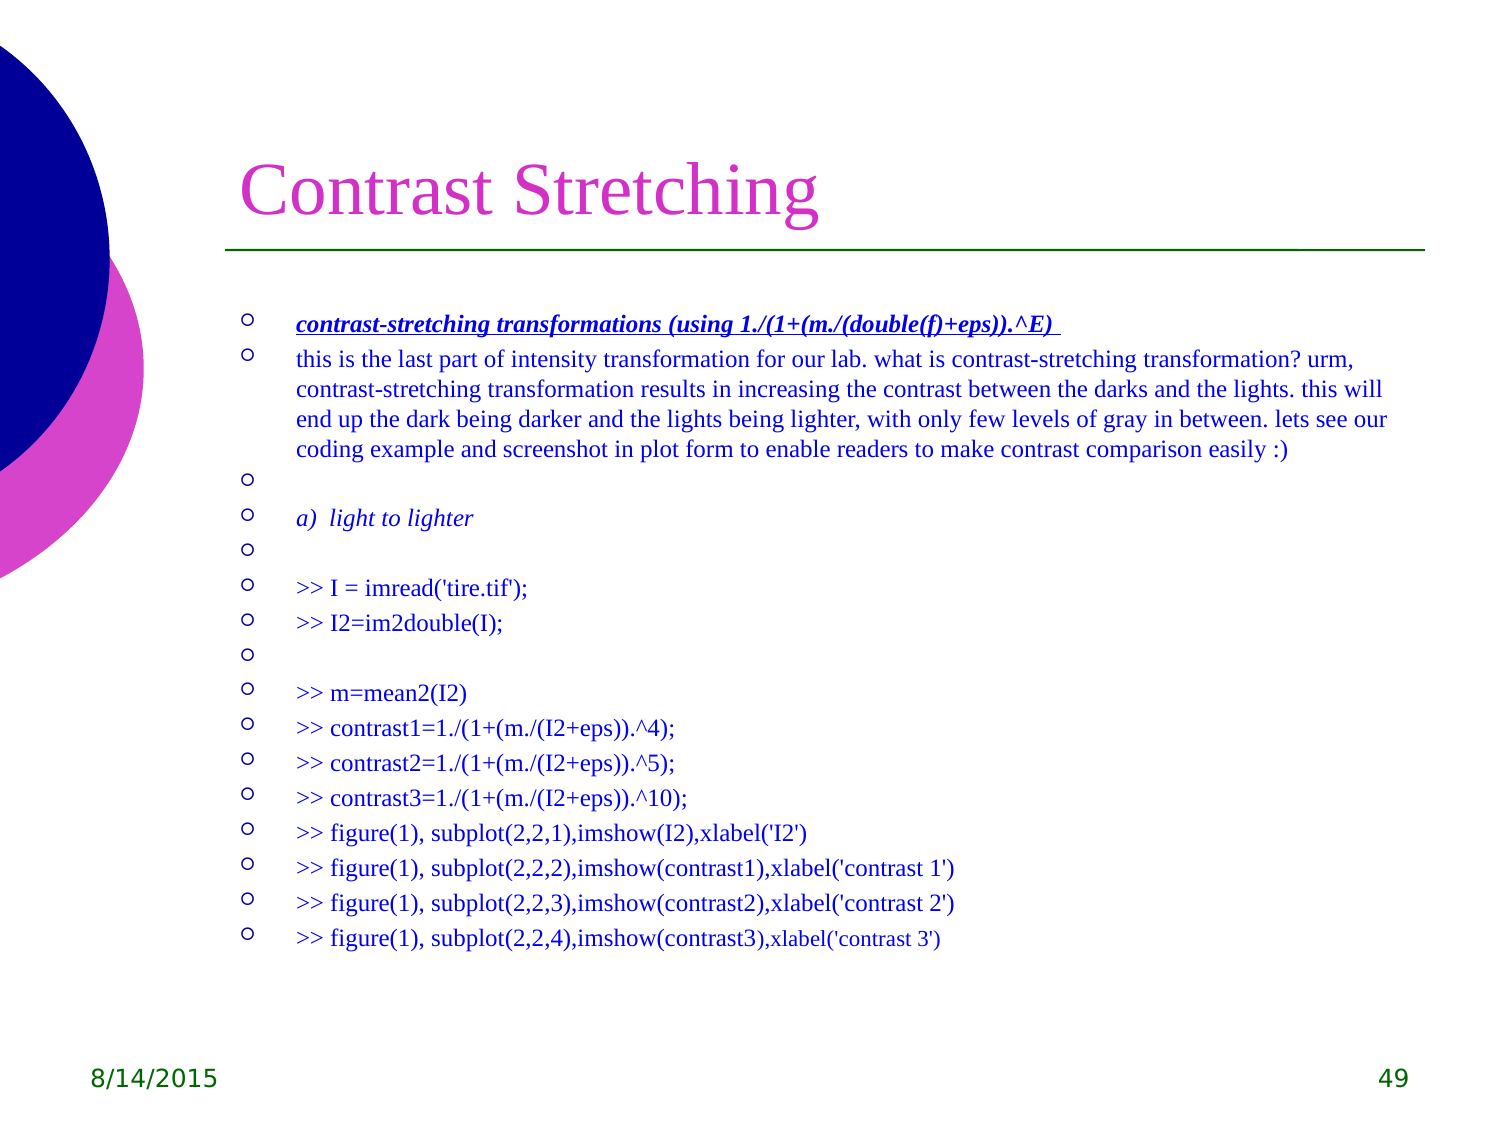

# Contrast Stretching
contrast-stretching transformations (using 1./(1+(m./(double(f)+eps)).^E)
this is the last part of intensity transformation for our lab. what is contrast-stretching transformation? urm, contrast-stretching transformation results in increasing the contrast between the darks and the lights. this will end up the dark being darker and the lights being lighter, with only few levels of gray in between. lets see our coding example and screenshot in plot form to enable readers to make contrast comparison easily :)

a)  light to lighter

>> I = imread('tire.tif');
>> I2=im2double(I);

>> m=mean2(I2)
>> contrast1=1./(1+(m./(I2+eps)).^4);
>> contrast2=1./(1+(m./(I2+eps)).^5);
>> contrast3=1./(1+(m./(I2+eps)).^10);
>> figure(1), subplot(2,2,1),imshow(I2),xlabel('I2')
>> figure(1), subplot(2,2,2),imshow(contrast1),xlabel('contrast 1')
>> figure(1), subplot(2,2,3),imshow(contrast2),xlabel('contrast 2')
>> figure(1), subplot(2,2,4),imshow(contrast3),xlabel('contrast 3')

8/14/2015
49